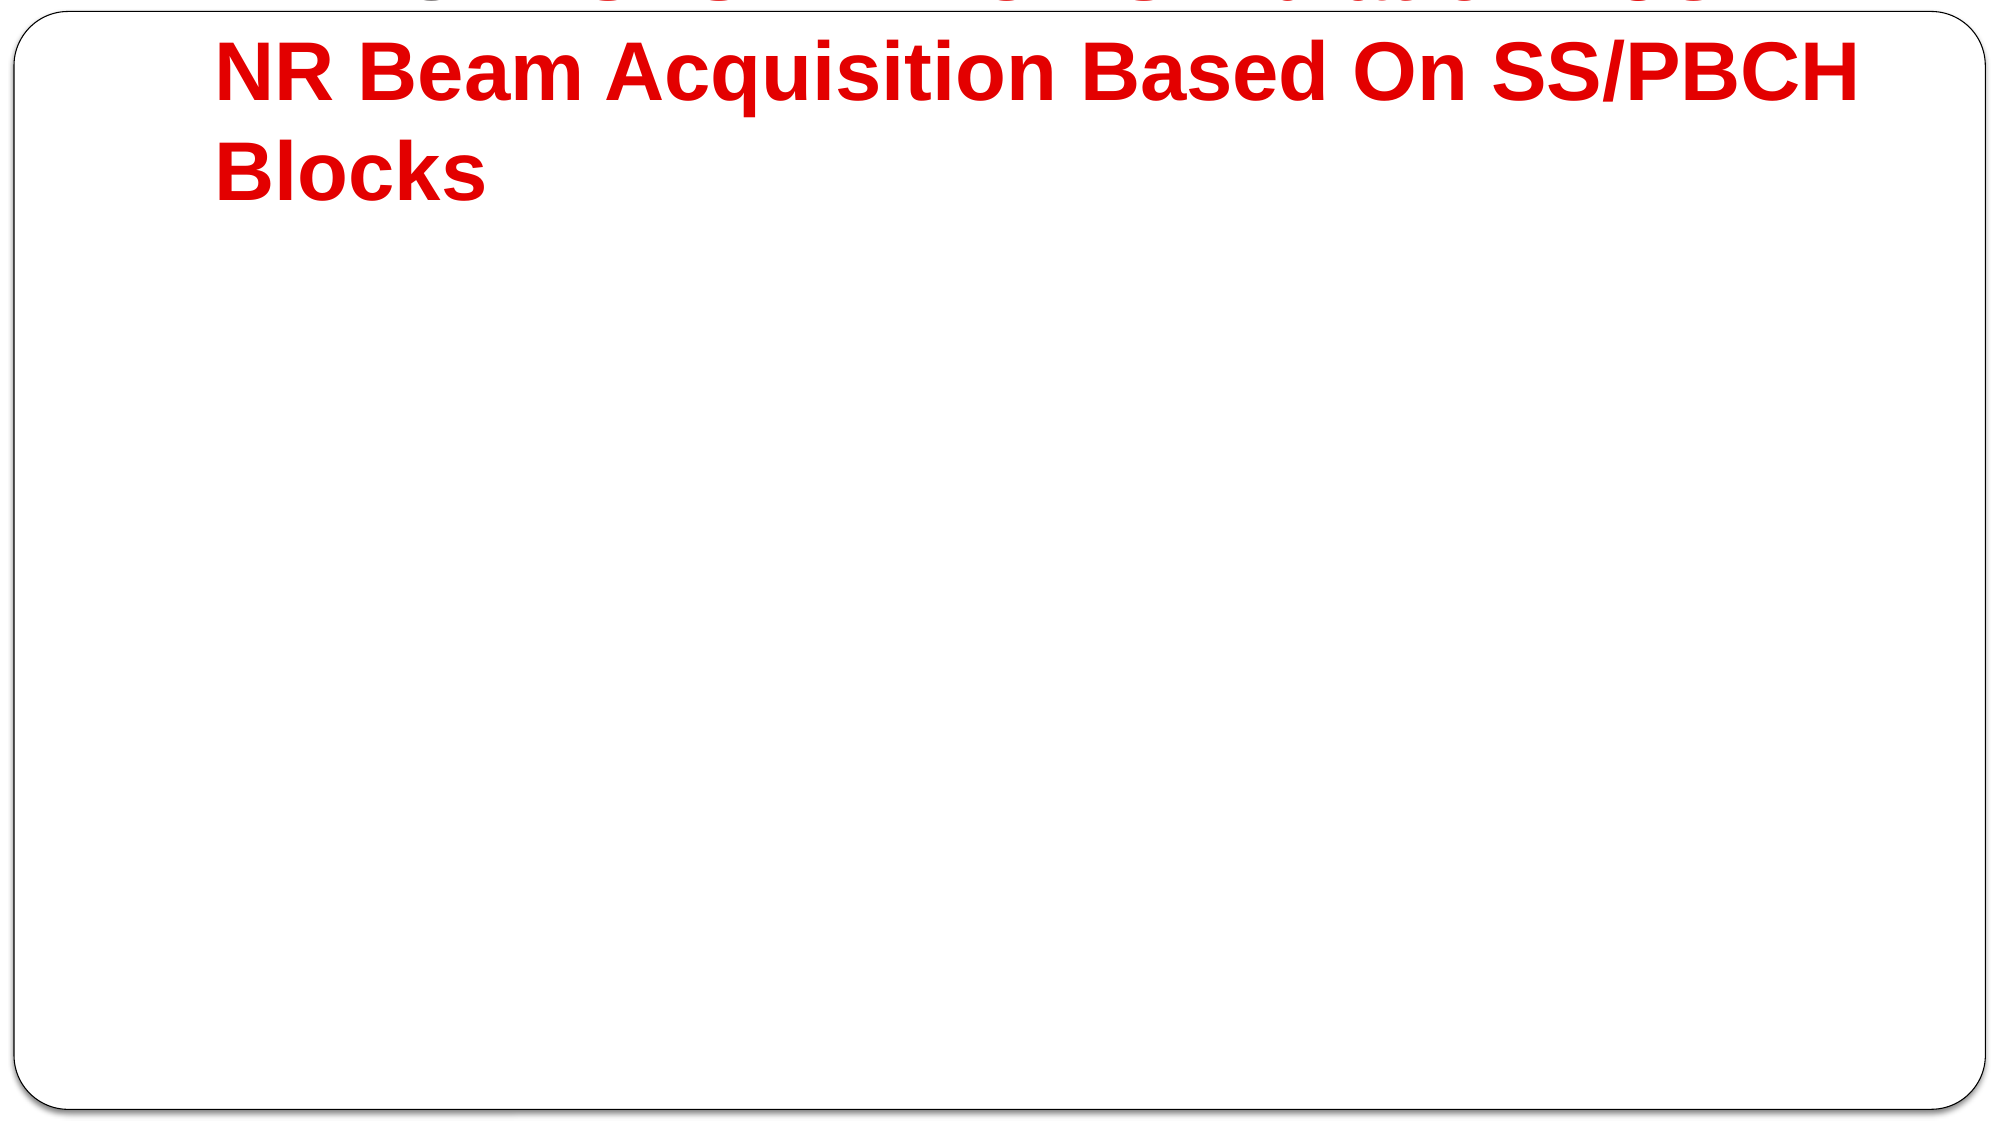

# DEMO 1: SYSTEMVUE Simulation : 3GPP NR Beam Acquisition Based On SS/PBCH Blocks